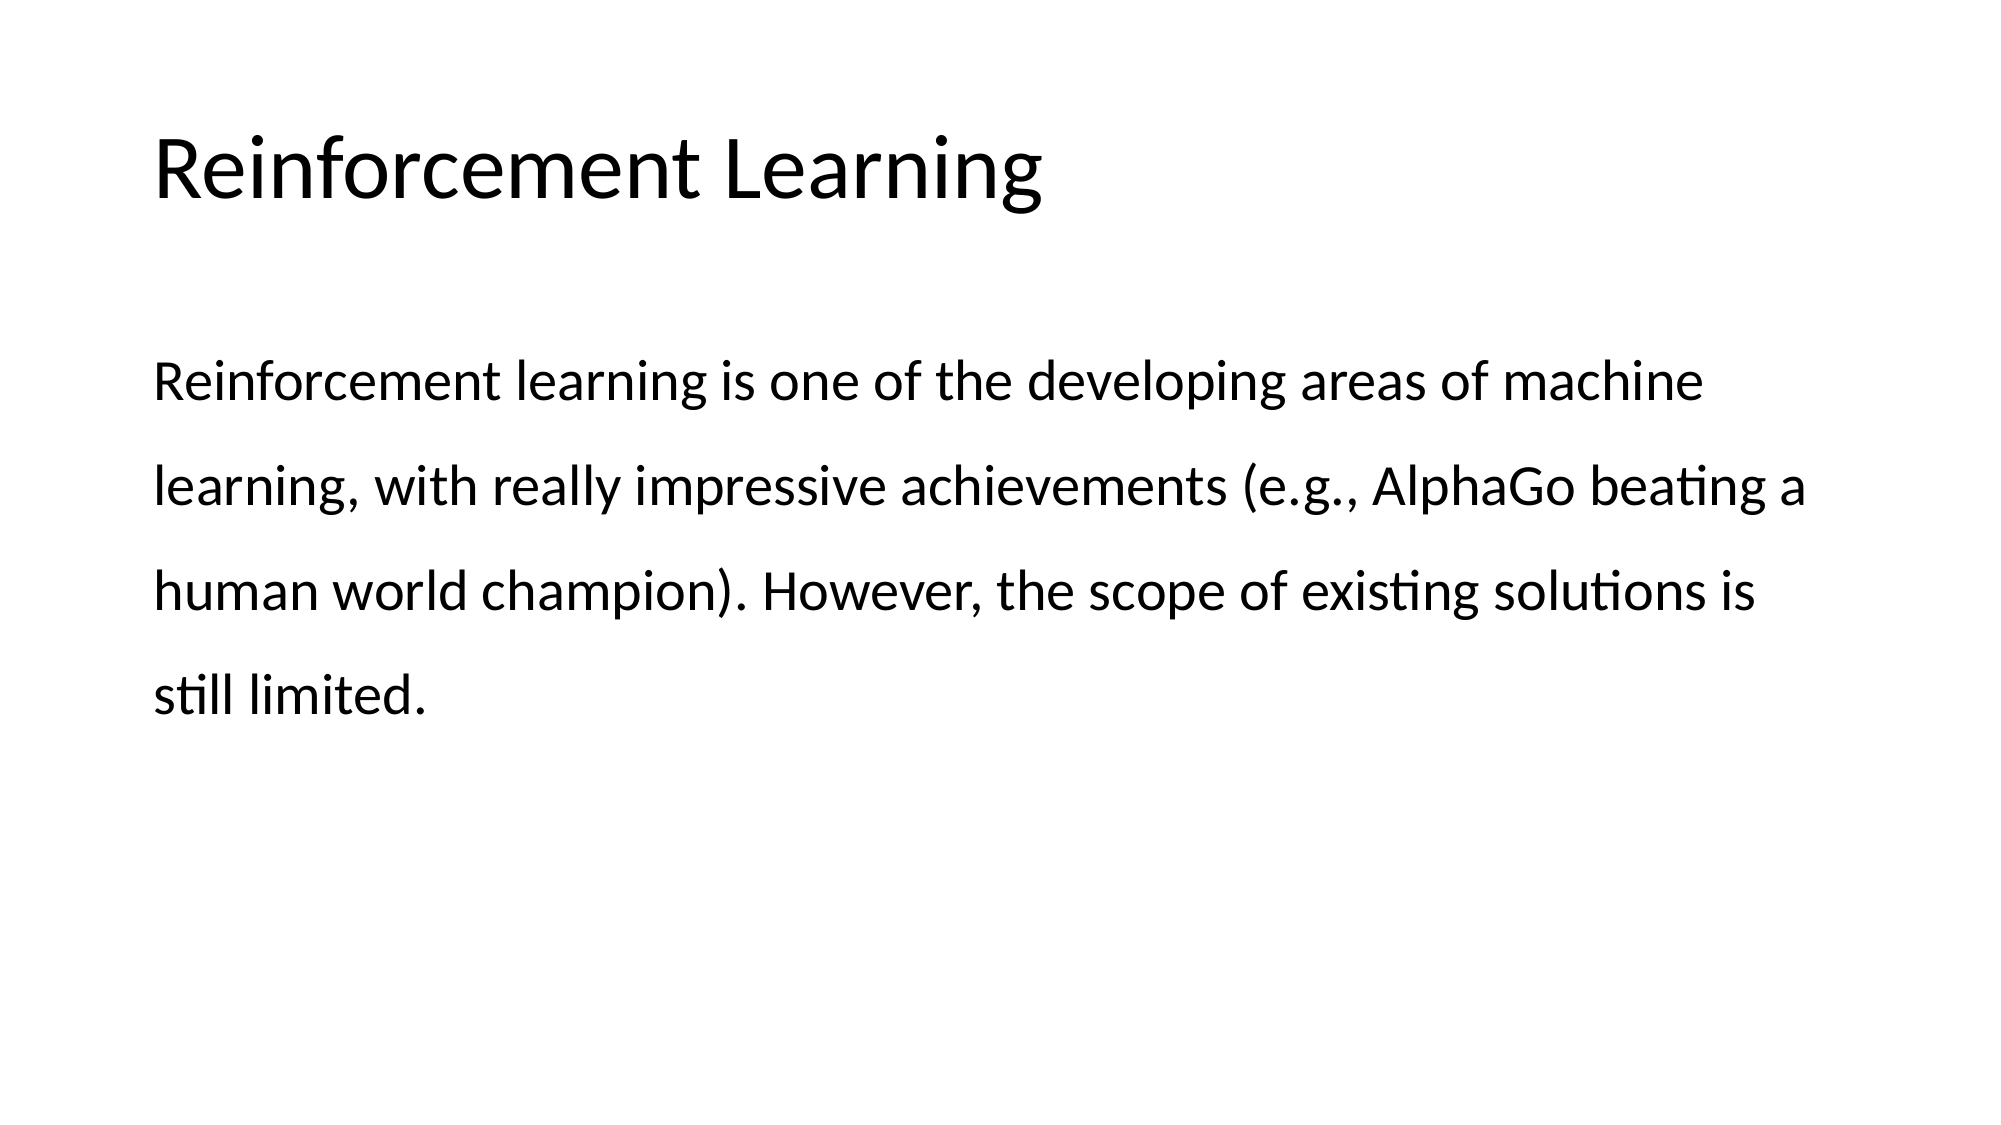

# Reinforcement Learning
Reinforcement learning is one of the developing areas of machine learning, with really impressive achievements (e.g., AlphaGo beating a human world champion). However, the scope of existing solutions is still limited.